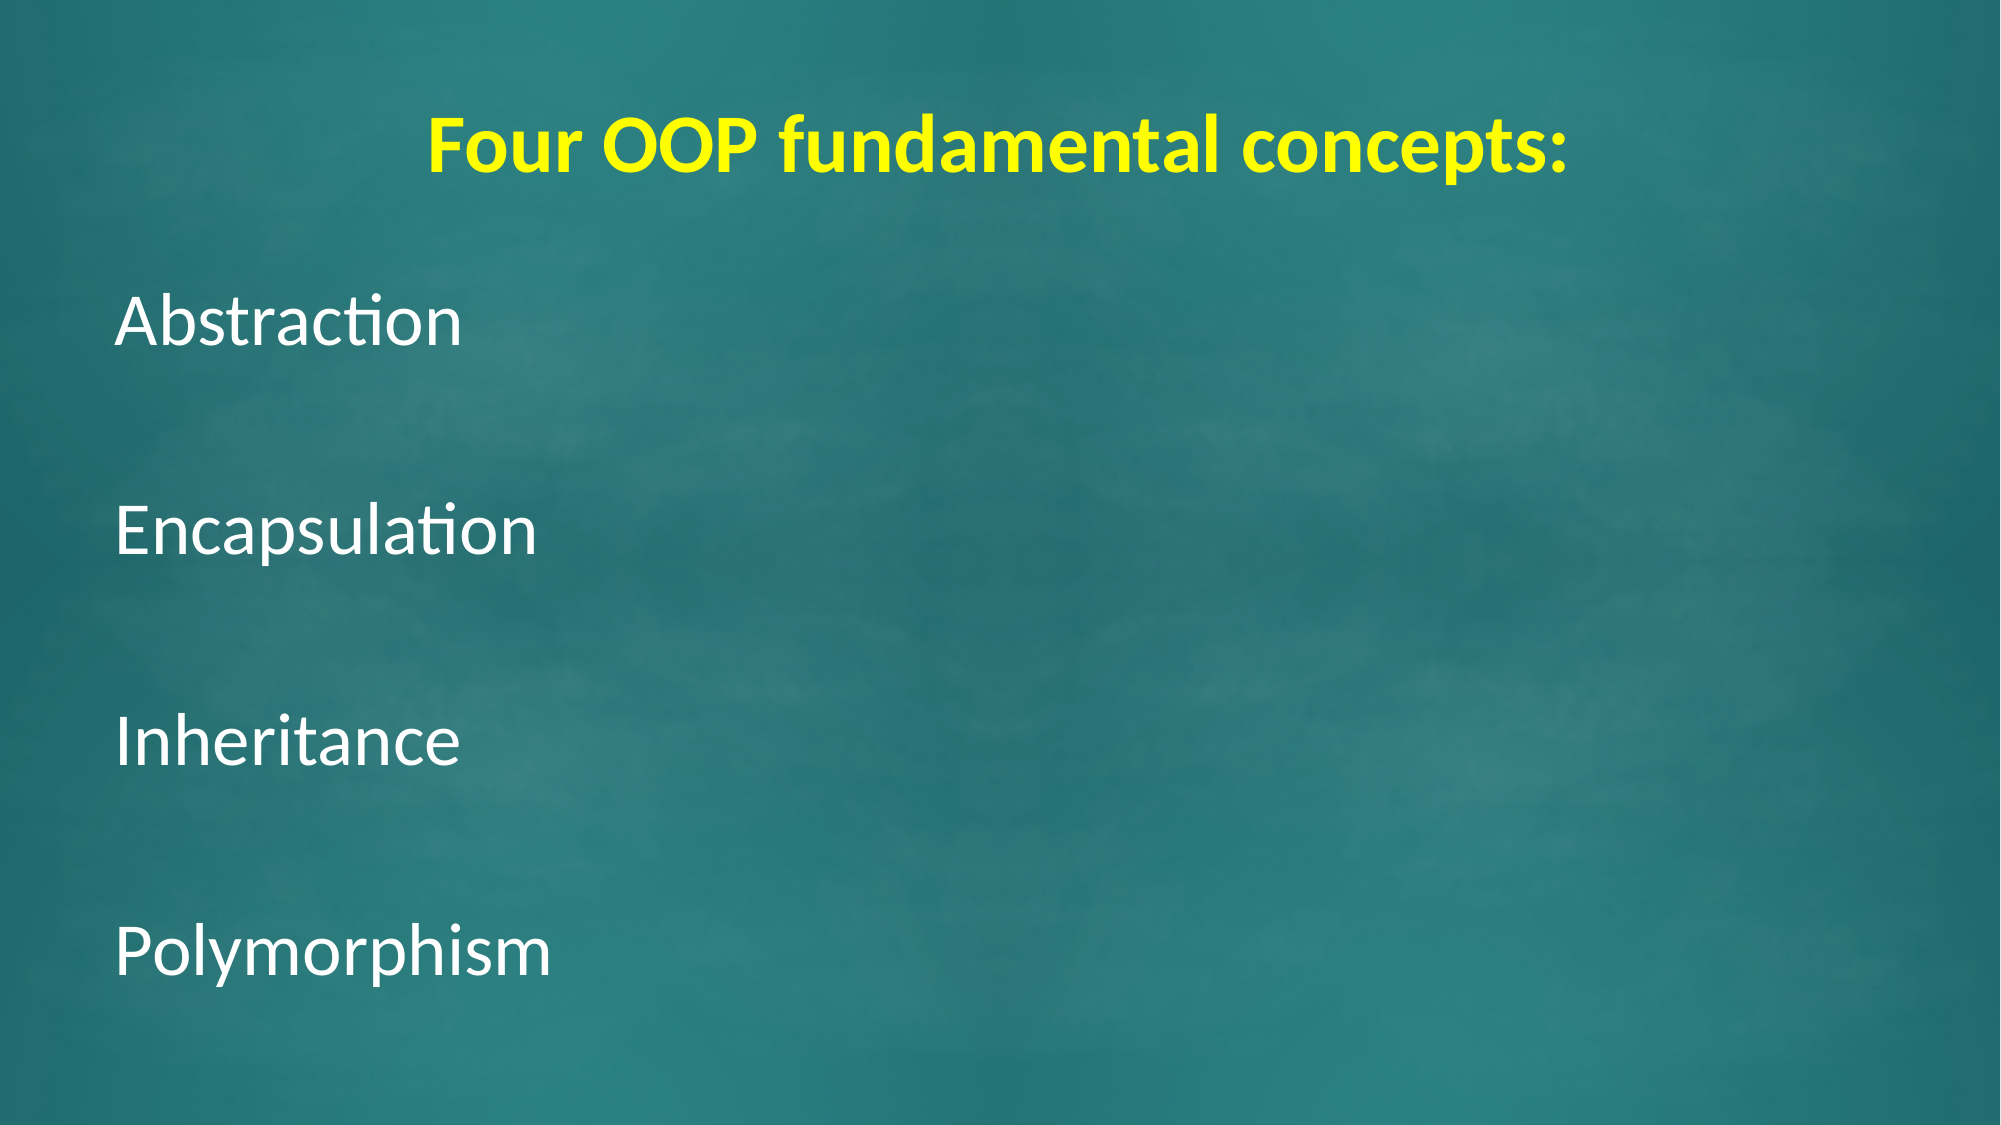

# Four OOP fundamental concepts:
Abstraction

Encapsulation

Inheritance

Polymorphism